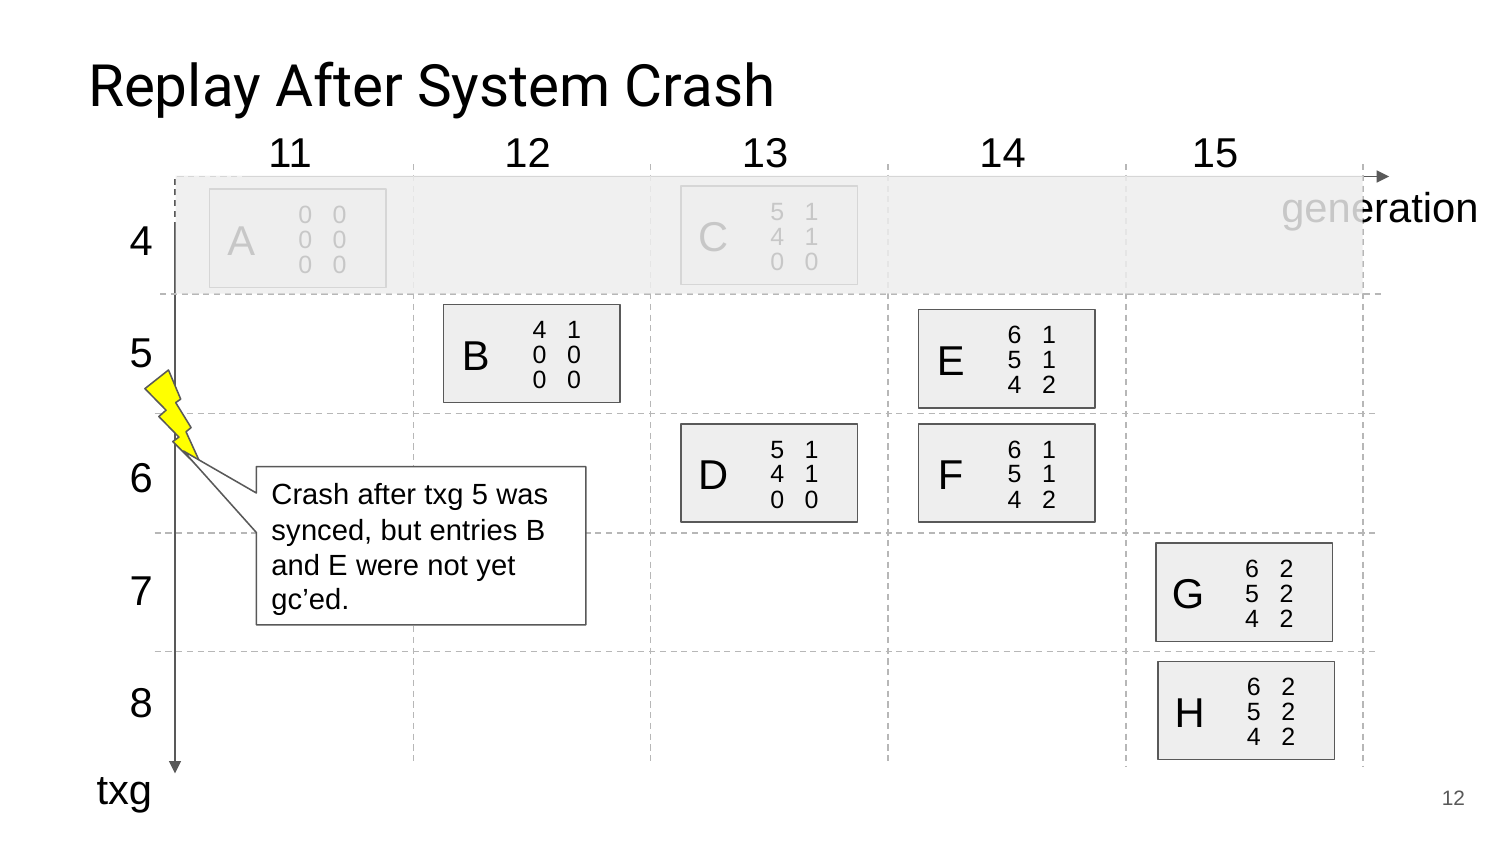

Replay After System Crash
11
12
13
14
15

5
1
C
4
1
0
0

0
0
A
0
0
0
0
generation
4

4
1
B
0
0
0
0

6
1
E
5
1
4
2
5

5
1
D
4
1
0
0

6
1
F
5
1
4
2
6
Crash after txg 5 was synced, but entries B and E were not yet gc’ed.

6
2
G
5
2
4
2
7

6
2
H
5
2
4
2
8
12
txg